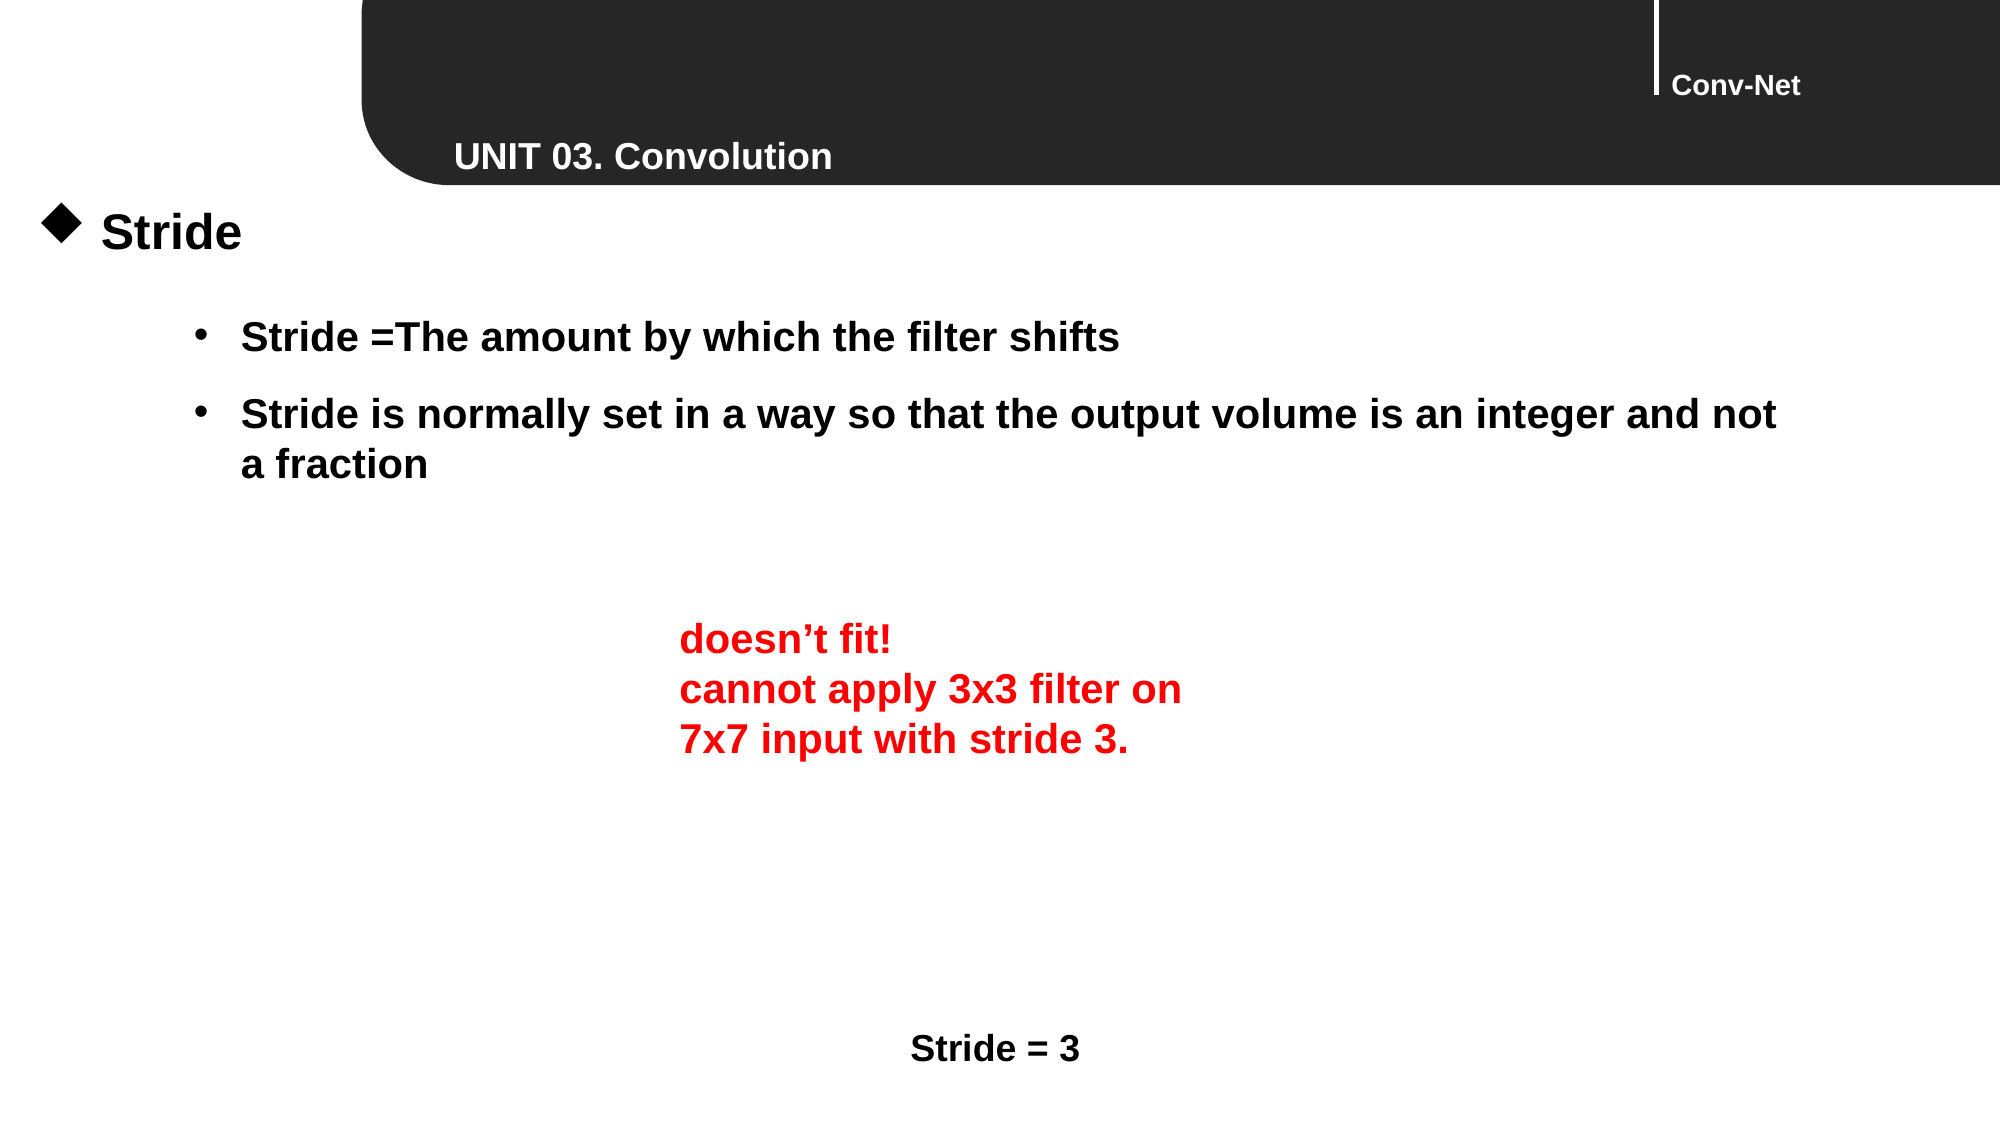

Stride
Stride =The amount by which the filter shifts
Stride is normally set in a way so that the output volume is an integer and not a fraction
doesn’t fit!
cannot apply 3x3 filter on
7x7 input with stride 3.

Stride = 3